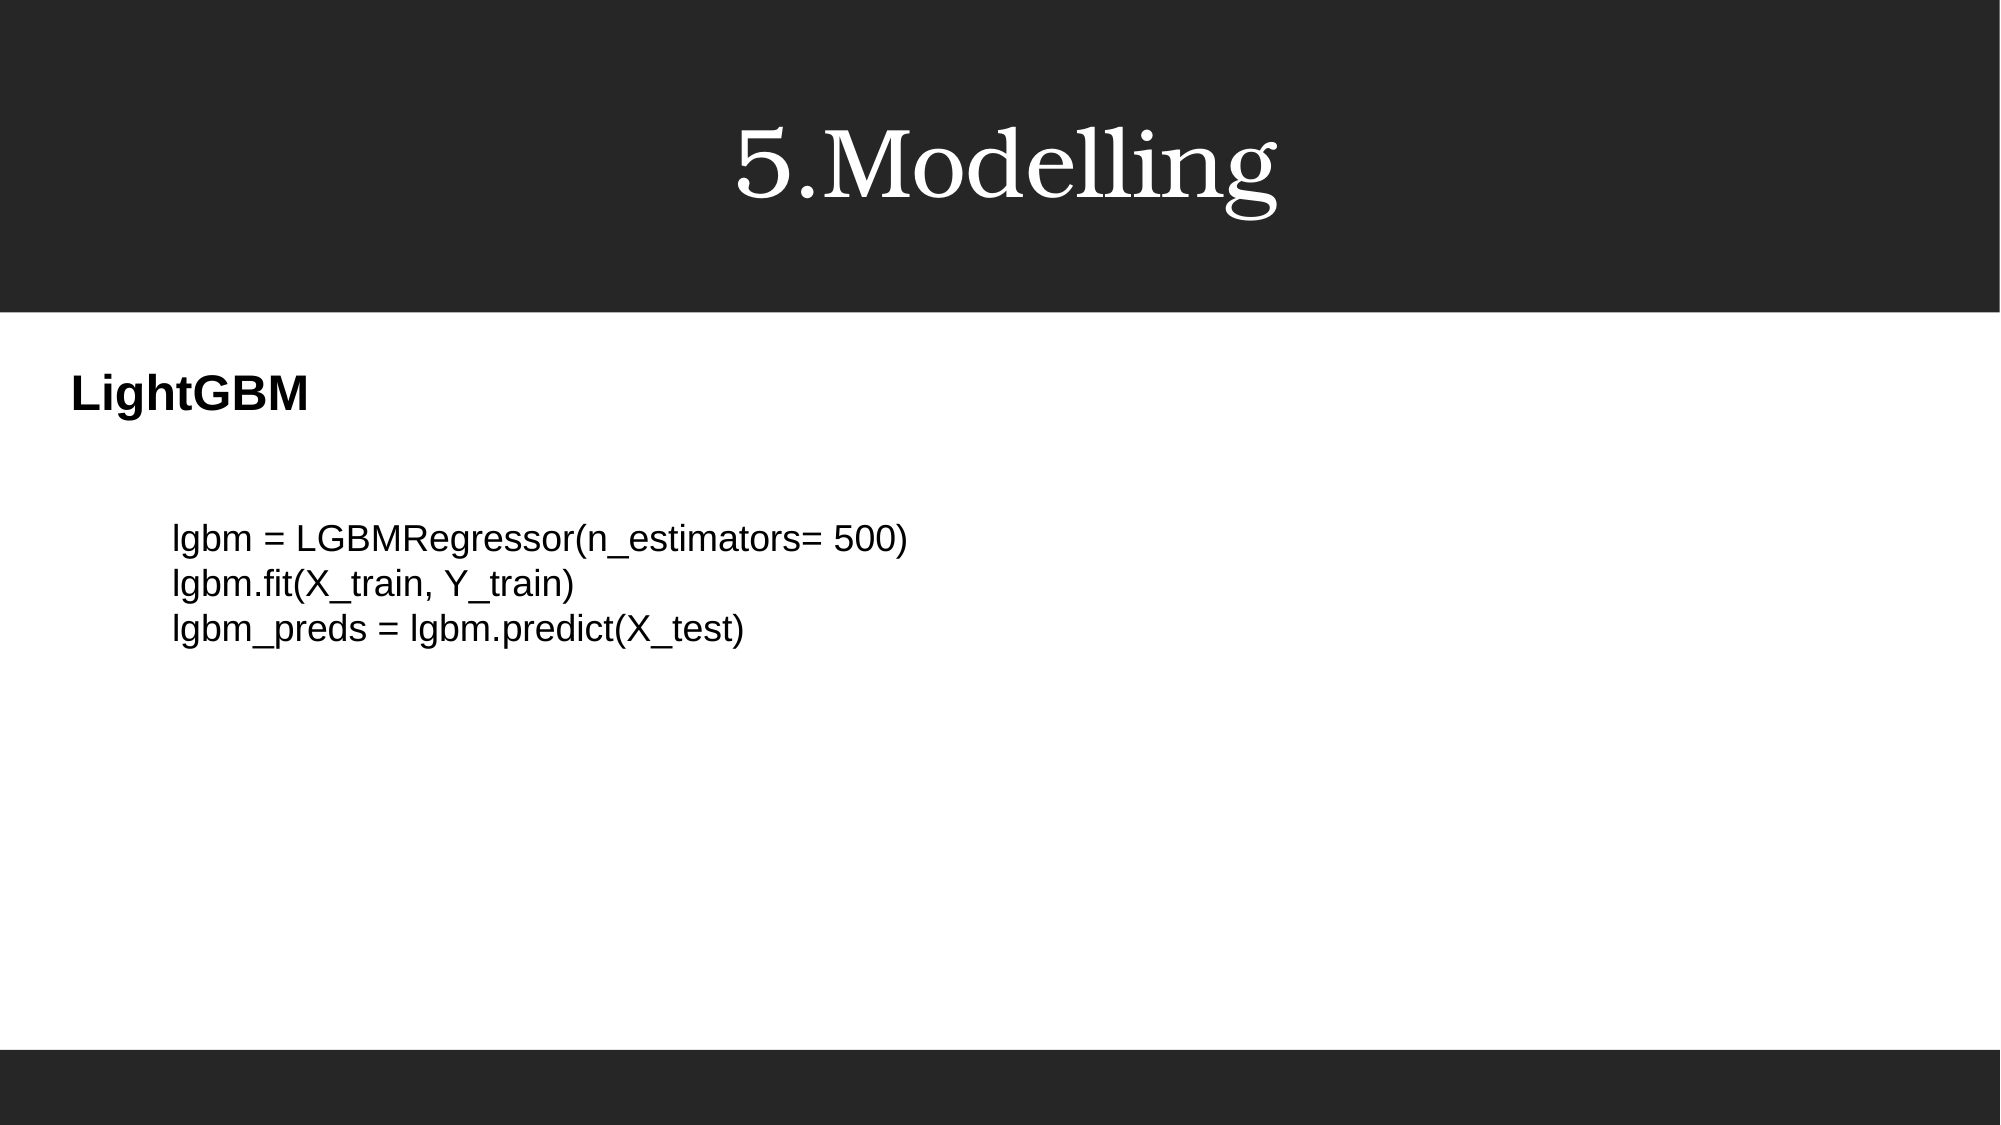

# 5.Modelling

LightGBM

lgbm = LGBMRegressor(n_estimators= 500)
lgbm.fit(X_train, Y_train)
lgbm_preds = lgbm.predict(X_test)